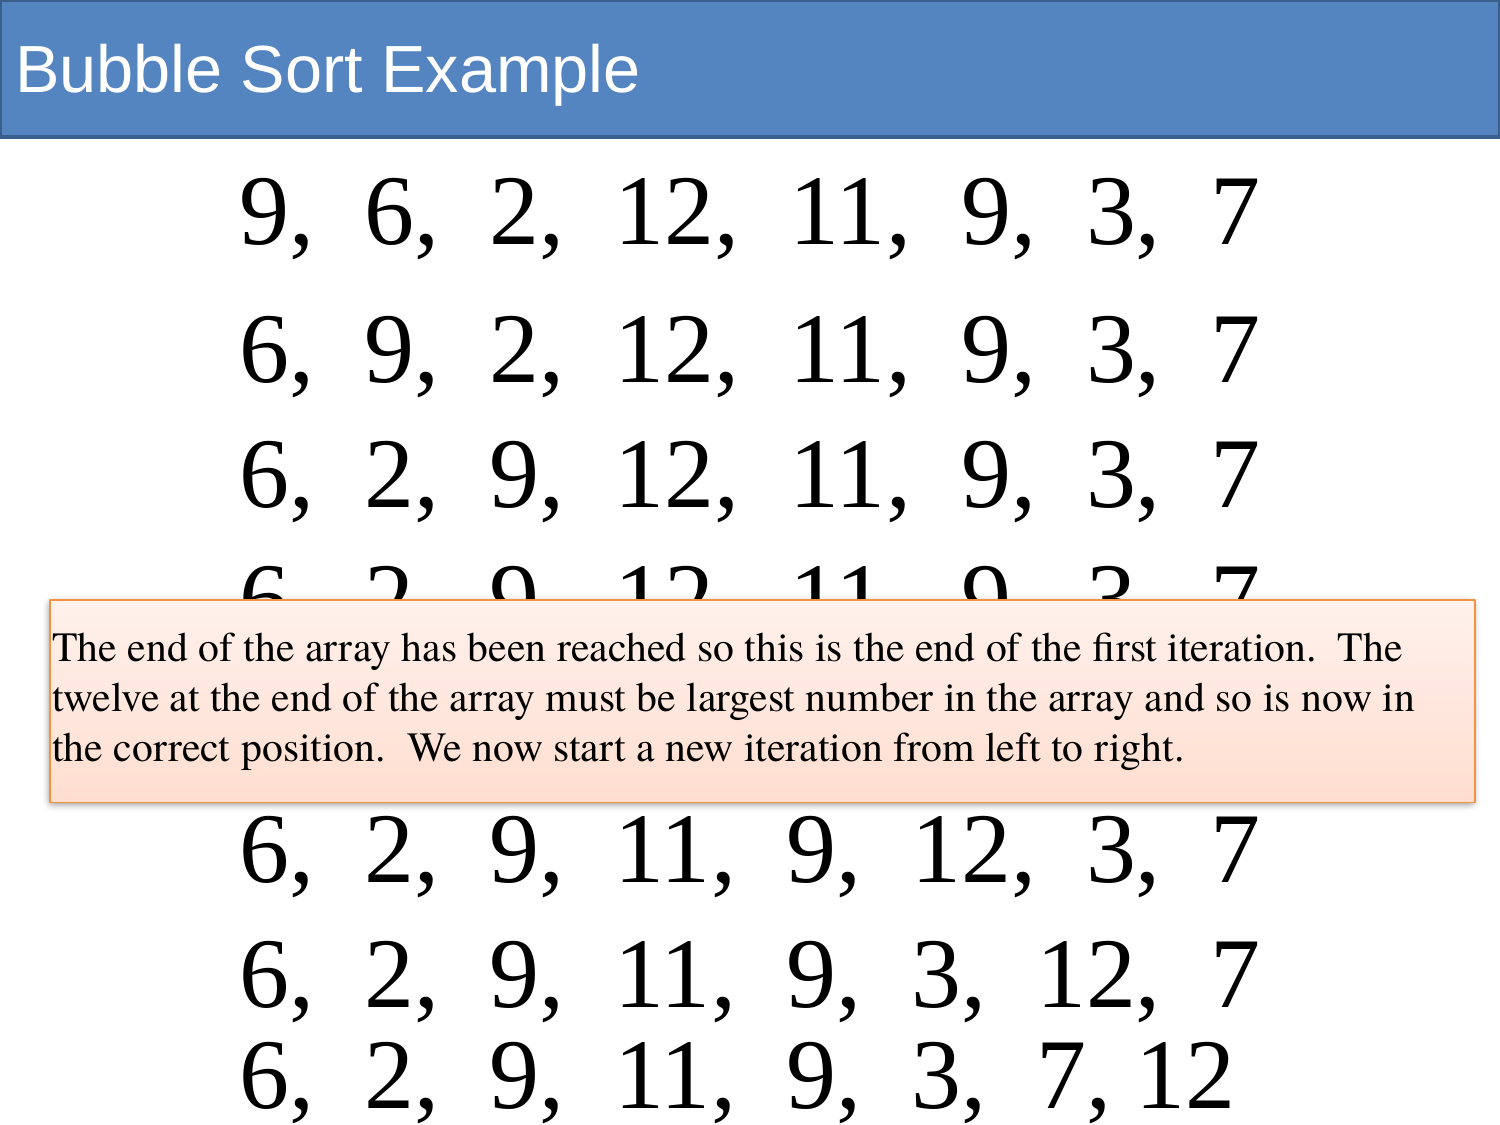

# Bubble Sort Example
9,  6,  2,  12,  11,  9,  3,  7
6,  9,  2,  12,  11,  9,  3,  7
6,  2,  9,  12,  11,  9,  3,  7
6,  2,  9,  12,  11,  9,  3,  7

The end of the array has been reached so this is the end of the first iteration.  The twelve at the end of the array must be largest number in the array and so is now in the correct position.  We now start a new iteration from left to right.
6,  2,  9,  11,  12,  9,  3,  7
6,  2,  9,  11,  9,  12,  3,  7
6,  2,  9,  11,  9,  3,  12,  7
6,  2,  9,  11,  9,  3,  7, 12